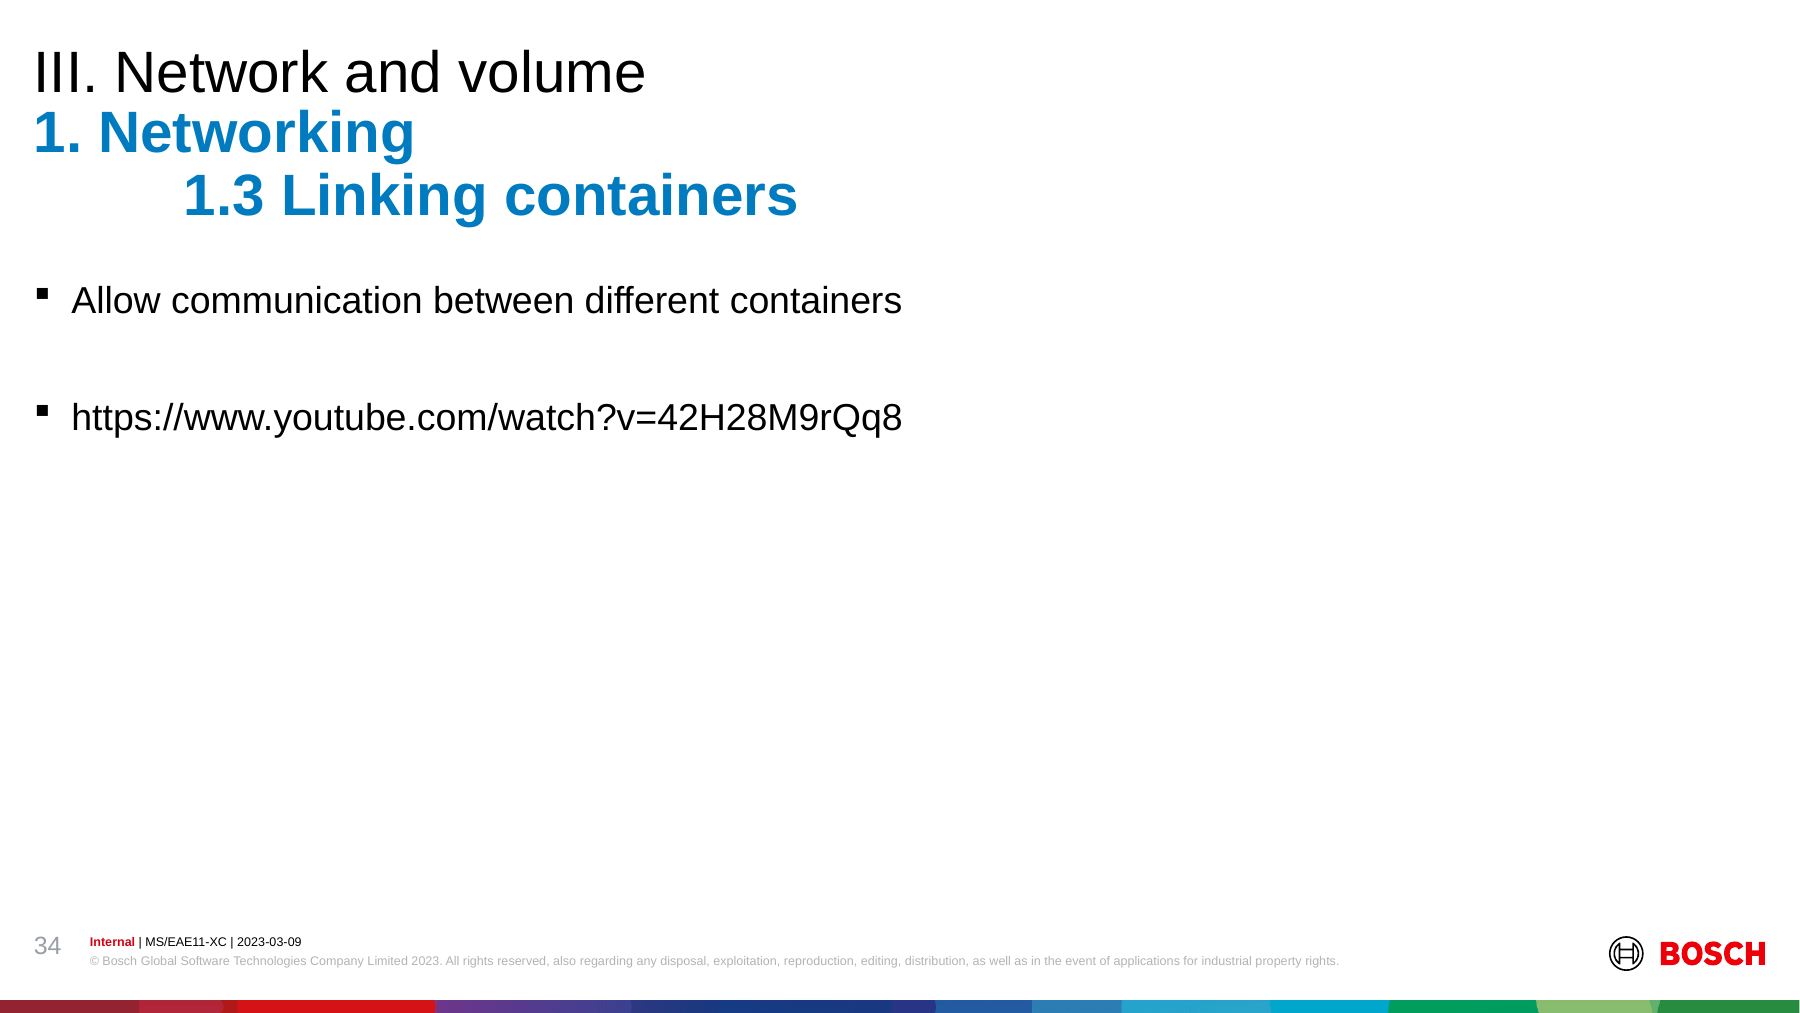

III. Network and volume
# 1. Networking 1.3 Linking containers
Allow communication between different containers

https://www.youtube.com/watch?v=42H28M9rQq8

34